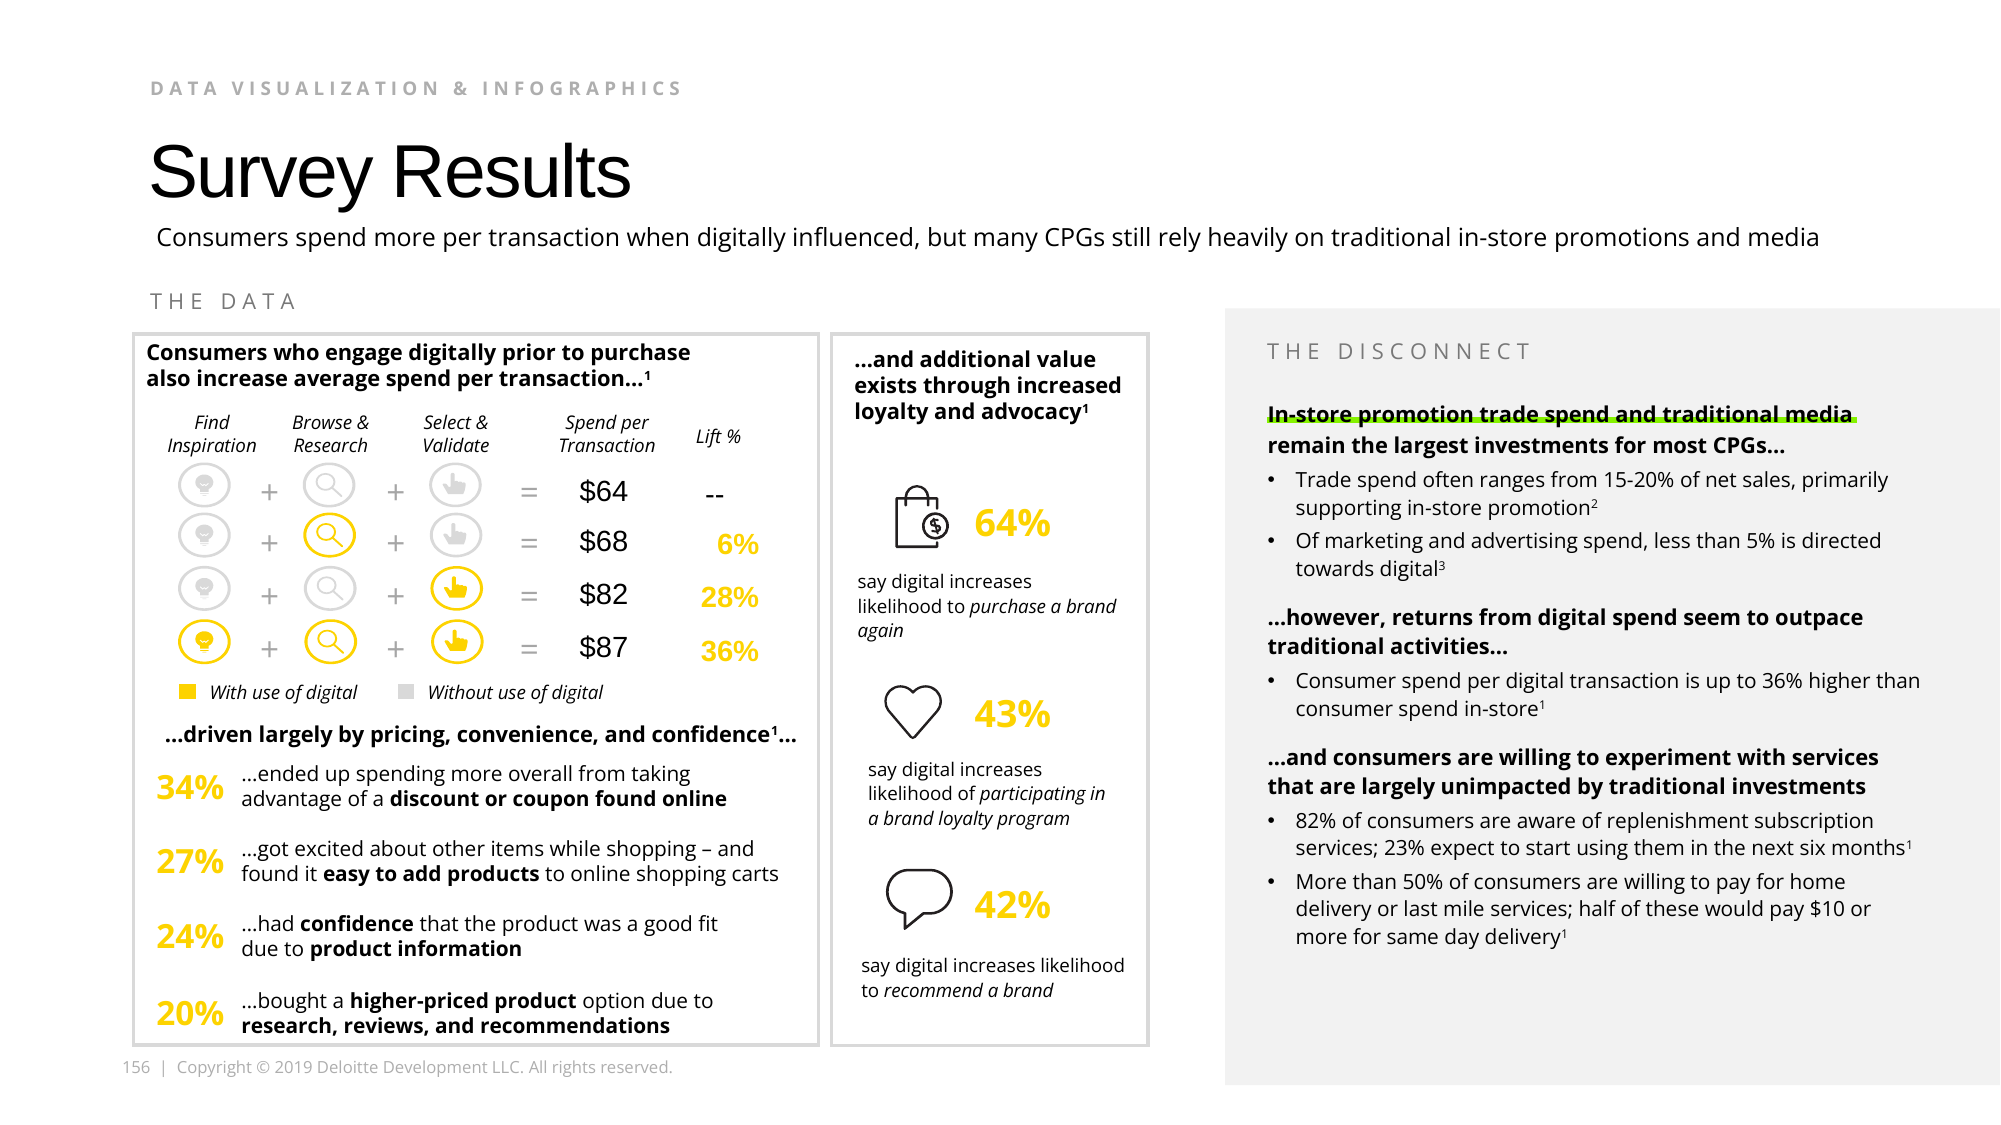

Data Visualization & Infographics
# Survey Results
 Consumers spend more per transaction when digitally influenced, but many CPGs still rely heavily on traditional in-store promotions and media
THE DATA

THE DISCONNECT

…and additional value exists through increased loyalty and advocacy1
Consumers who engage digitally prior to purchase also increase average spend per transaction…1
In-store promotion trade spend and traditional media remain the largest investments for most CPGs…
Trade spend often ranges from 15-20% of net sales, primarily supporting in-store promotion2
Of marketing and advertising spend, less than 5% is directed towards digital3
…however, returns from digital spend seem to outpace traditional activities…
Consumer spend per digital transaction is up to 36% higher than consumer spend in-store1
…and consumers are willing to experiment with services that are largely unimpacted by traditional investments
82% of consumers are aware of replenishment subscription services; 23% expect to start using them in the next six months1
More than 50% of consumers are willing to pay for home delivery or last mile services; half of these would pay $10 or more for same day delivery1

Find Inspiration
Browse & Research
Select & Validate
Spend per Transaction
Lift %

+
+
+
+
+
+
+
+
=
=
=
=
$64
--
$68
6%
$82
28%
$87
36%
With use of digital
Without use of digital

64%
say digital increases likelihood to purchase a brand again
43%

…driven largely by pricing, convenience, and confidence1…
say digital increases likelihood of participating in a brand loyalty program
…ended up spending more overall from taking advantage of a discount or coupon found online
34%
…got excited about other items while shopping – and found it easy to add products to online shopping carts
27%

42%
…had confidence that the product was a good fit due to product information
24%
say digital increases likelihood to recommend a brand
…bought a higher-priced product option due to research, reviews, and recommendations
20%